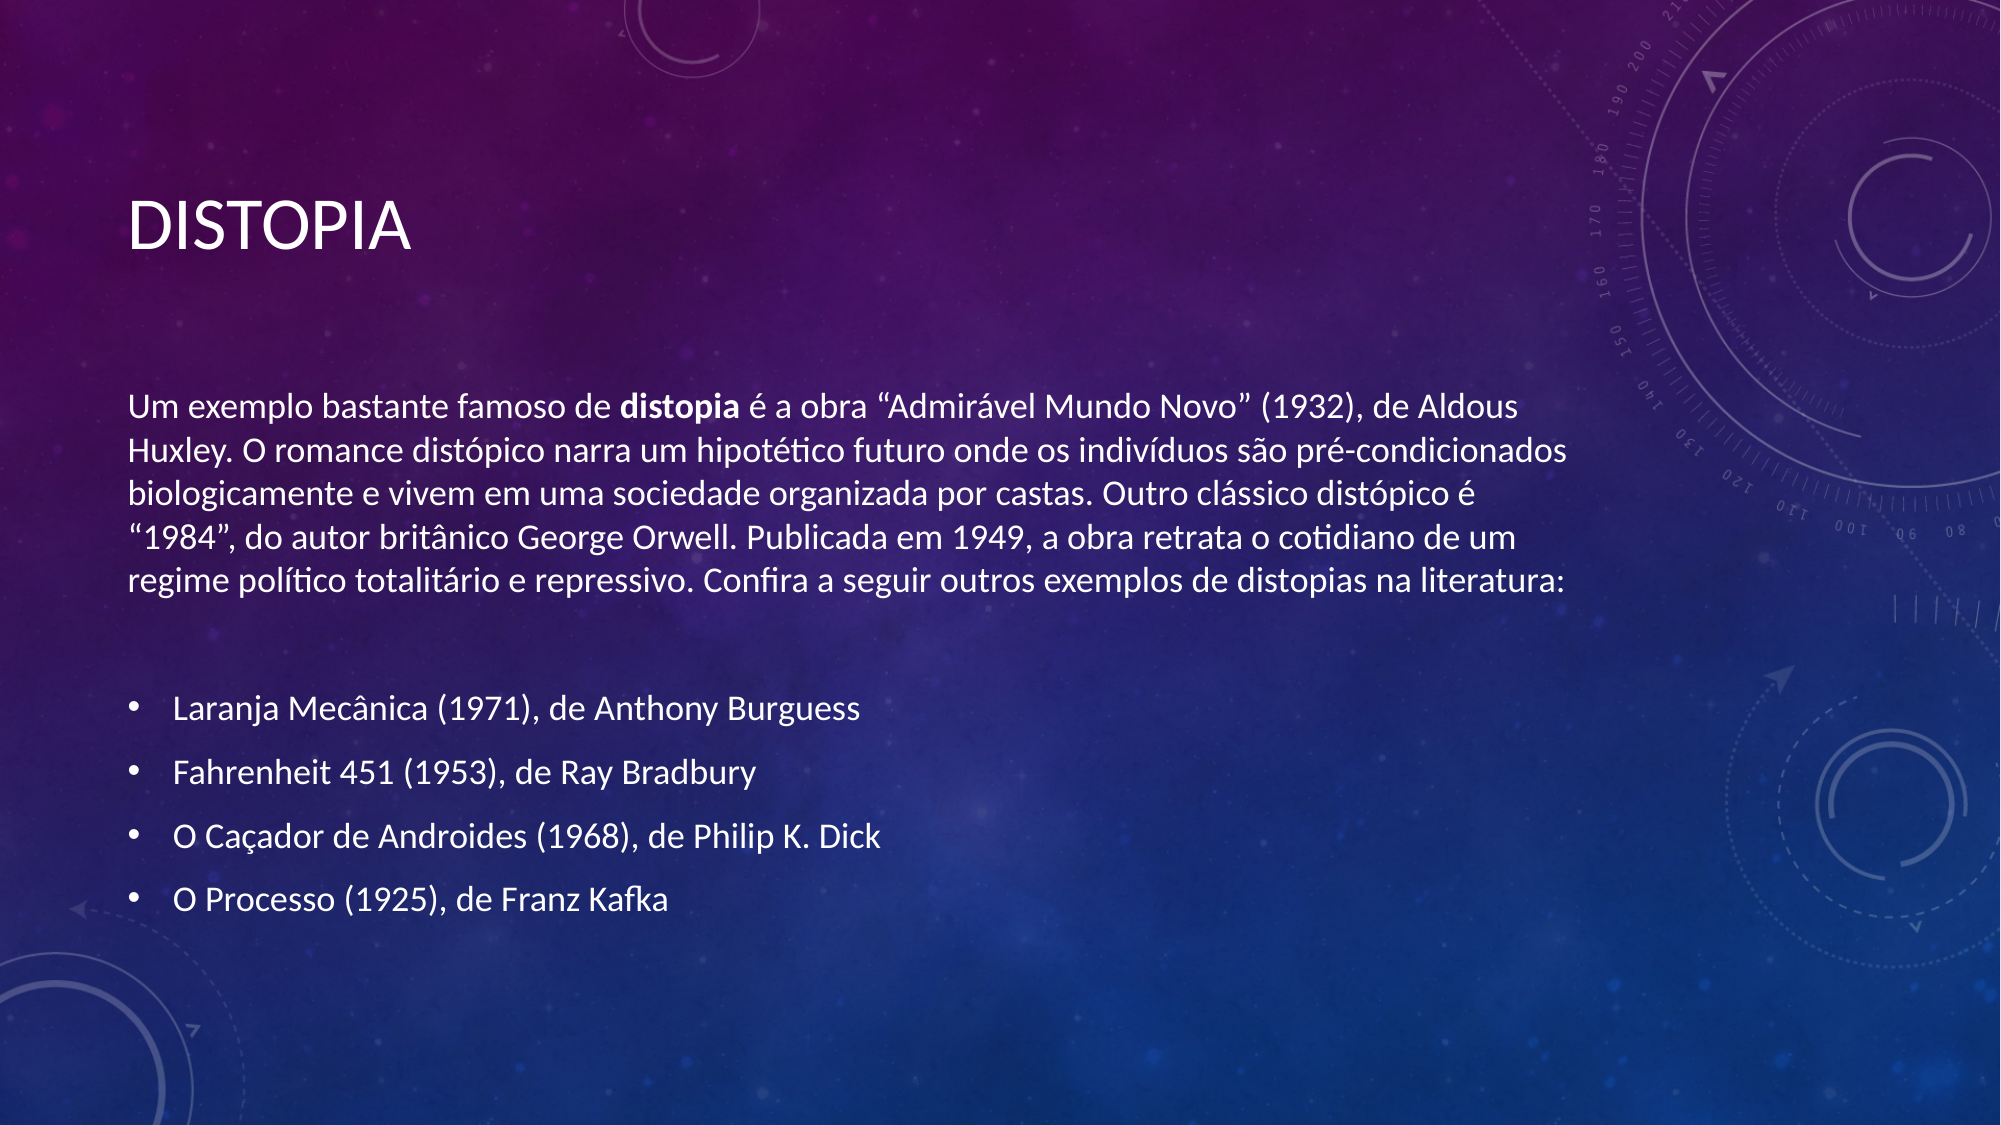

# Distopia
Um exemplo bastante famoso de distopia é a obra “Admirável Mundo Novo” (1932), de Aldous Huxley. O romance distópico narra um hipotético futuro onde os indivíduos são pré-condicionados biologicamente e vivem em uma sociedade organizada por castas. Outro clássico distópico é “1984”, do autor britânico George Orwell. Publicada em 1949, a obra retrata o cotidiano de um regime político totalitário e repressivo. Confira a seguir outros exemplos de distopias na literatura:

Laranja Mecânica (1971), de Anthony Burguess
Fahrenheit 451 (1953), de Ray Bradbury
O Caçador de Androides (1968), de Philip K. Dick
O Processo (1925), de Franz Kafka